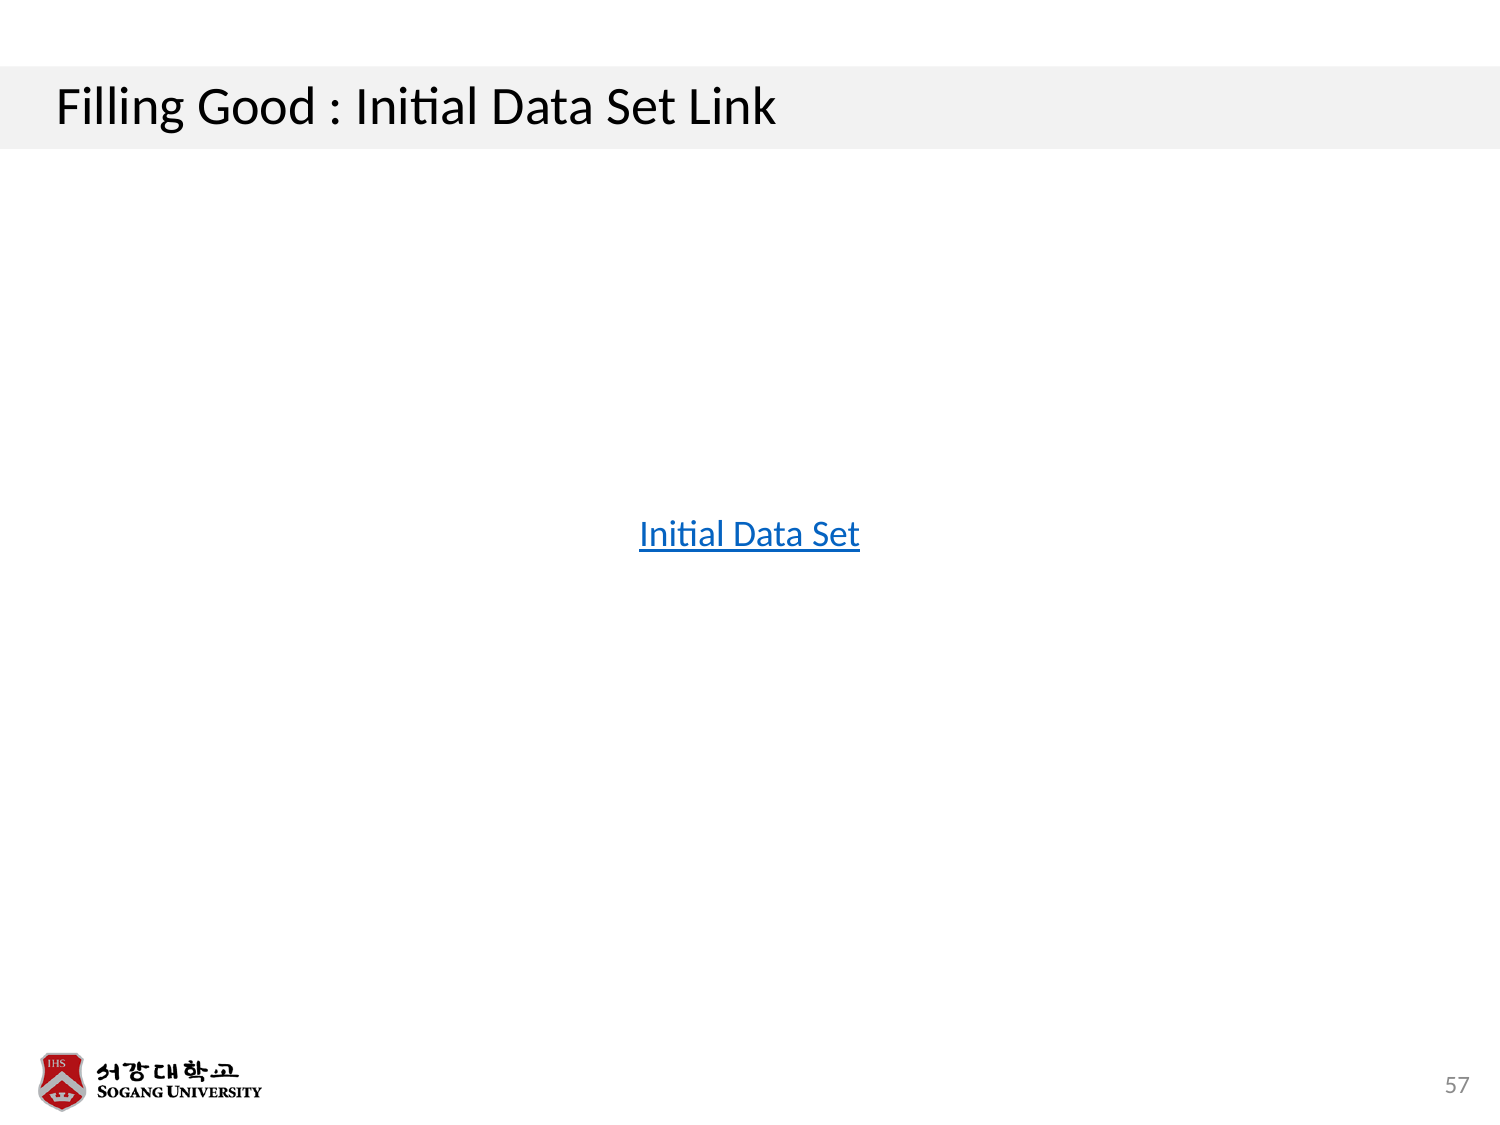

# Filling Good : Initial Data Set Link
Initial Data Set
57